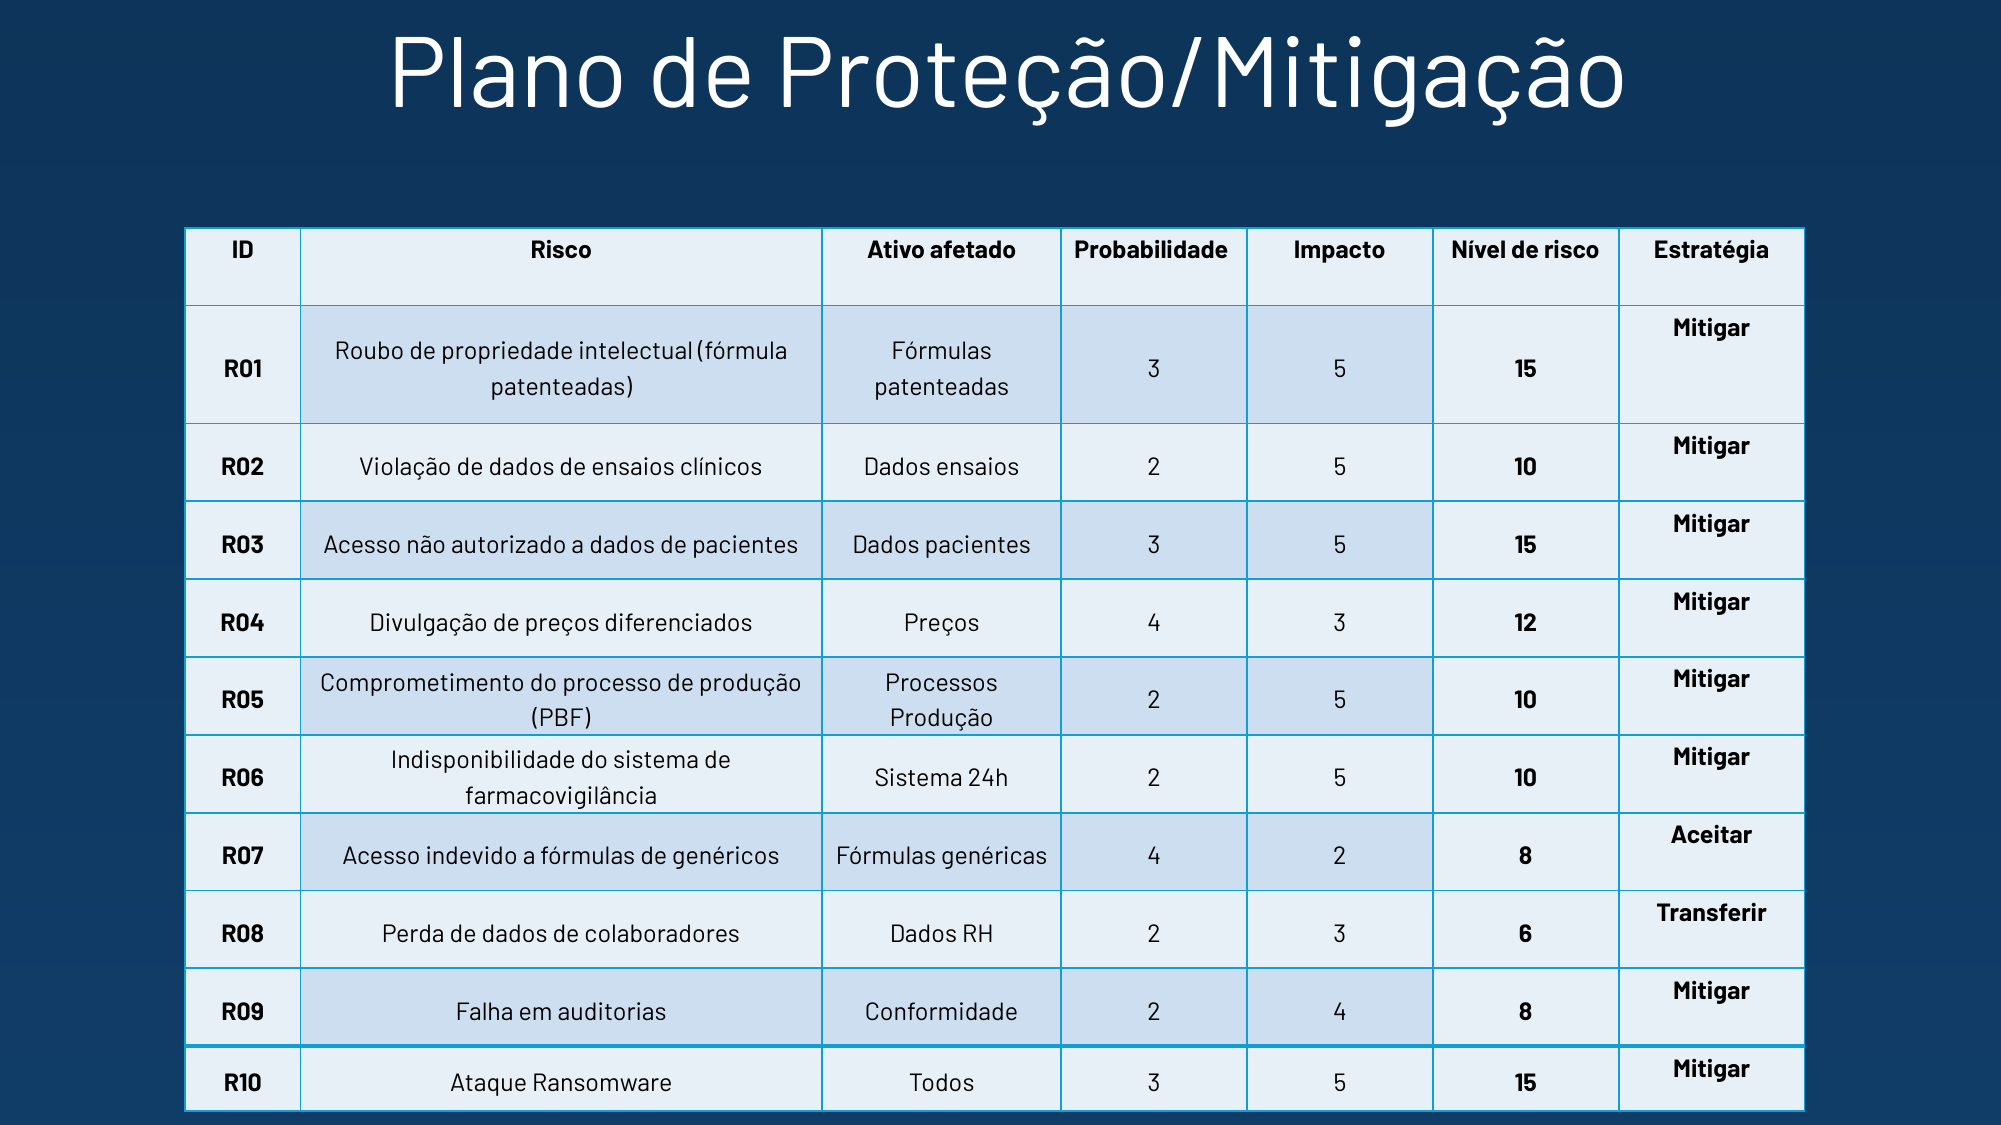

Plano de Proteção/Mitigação

| ID | Risco | Ativo afetado | Probabilidade | Impacto | Nível de risco |
| --- | --- | --- | --- | --- | --- |
| R01 | Roubo de propriedade intelectual (fórmula patenteadas) | Fórmulas patenteadas | 3 | 5 | 15 |
| R02 | Violação de dados de ensaios clínicos | Dados ensaios | 2 | 5 | 10 |
| R03 | Acesso não autorizado a dados de pacientes | Dados pacientes | 3 | 5 | 15 |
| R04 | Divulgação de preços diferenciados | Preços | 4 | 3 | 12 |
| R05 | Comprometimento do processo de produção (PBF) | Processos Produção | 2 | 5 | 10 |
| R06 | Indisponibilidade do sistema de farmacovigilância | Sistema 24h | 2 | 5 | 10 |
| R07 | Acesso indevido a fórmulas de genéricos | Fórmulas genéricas | 4 | 2 | 8 |
| R08 | Perda de dados de colaboradores | Dados RH | 2 | 3 | 6 |
| R09 | Falha em auditorias | Conformidade | 2 | 4 | 8 |
| R10 | Ataque Ransomware | Todos | 3 | 5 | 15 |
| Estratégia |
| --- |
| Mitigar |
| Mitigar |
| Mitigar |
| Mitigar |
| Mitigar |
| Mitigar |
| Aceitar |
| Transferir |
| Mitigar |
| Mitigar |